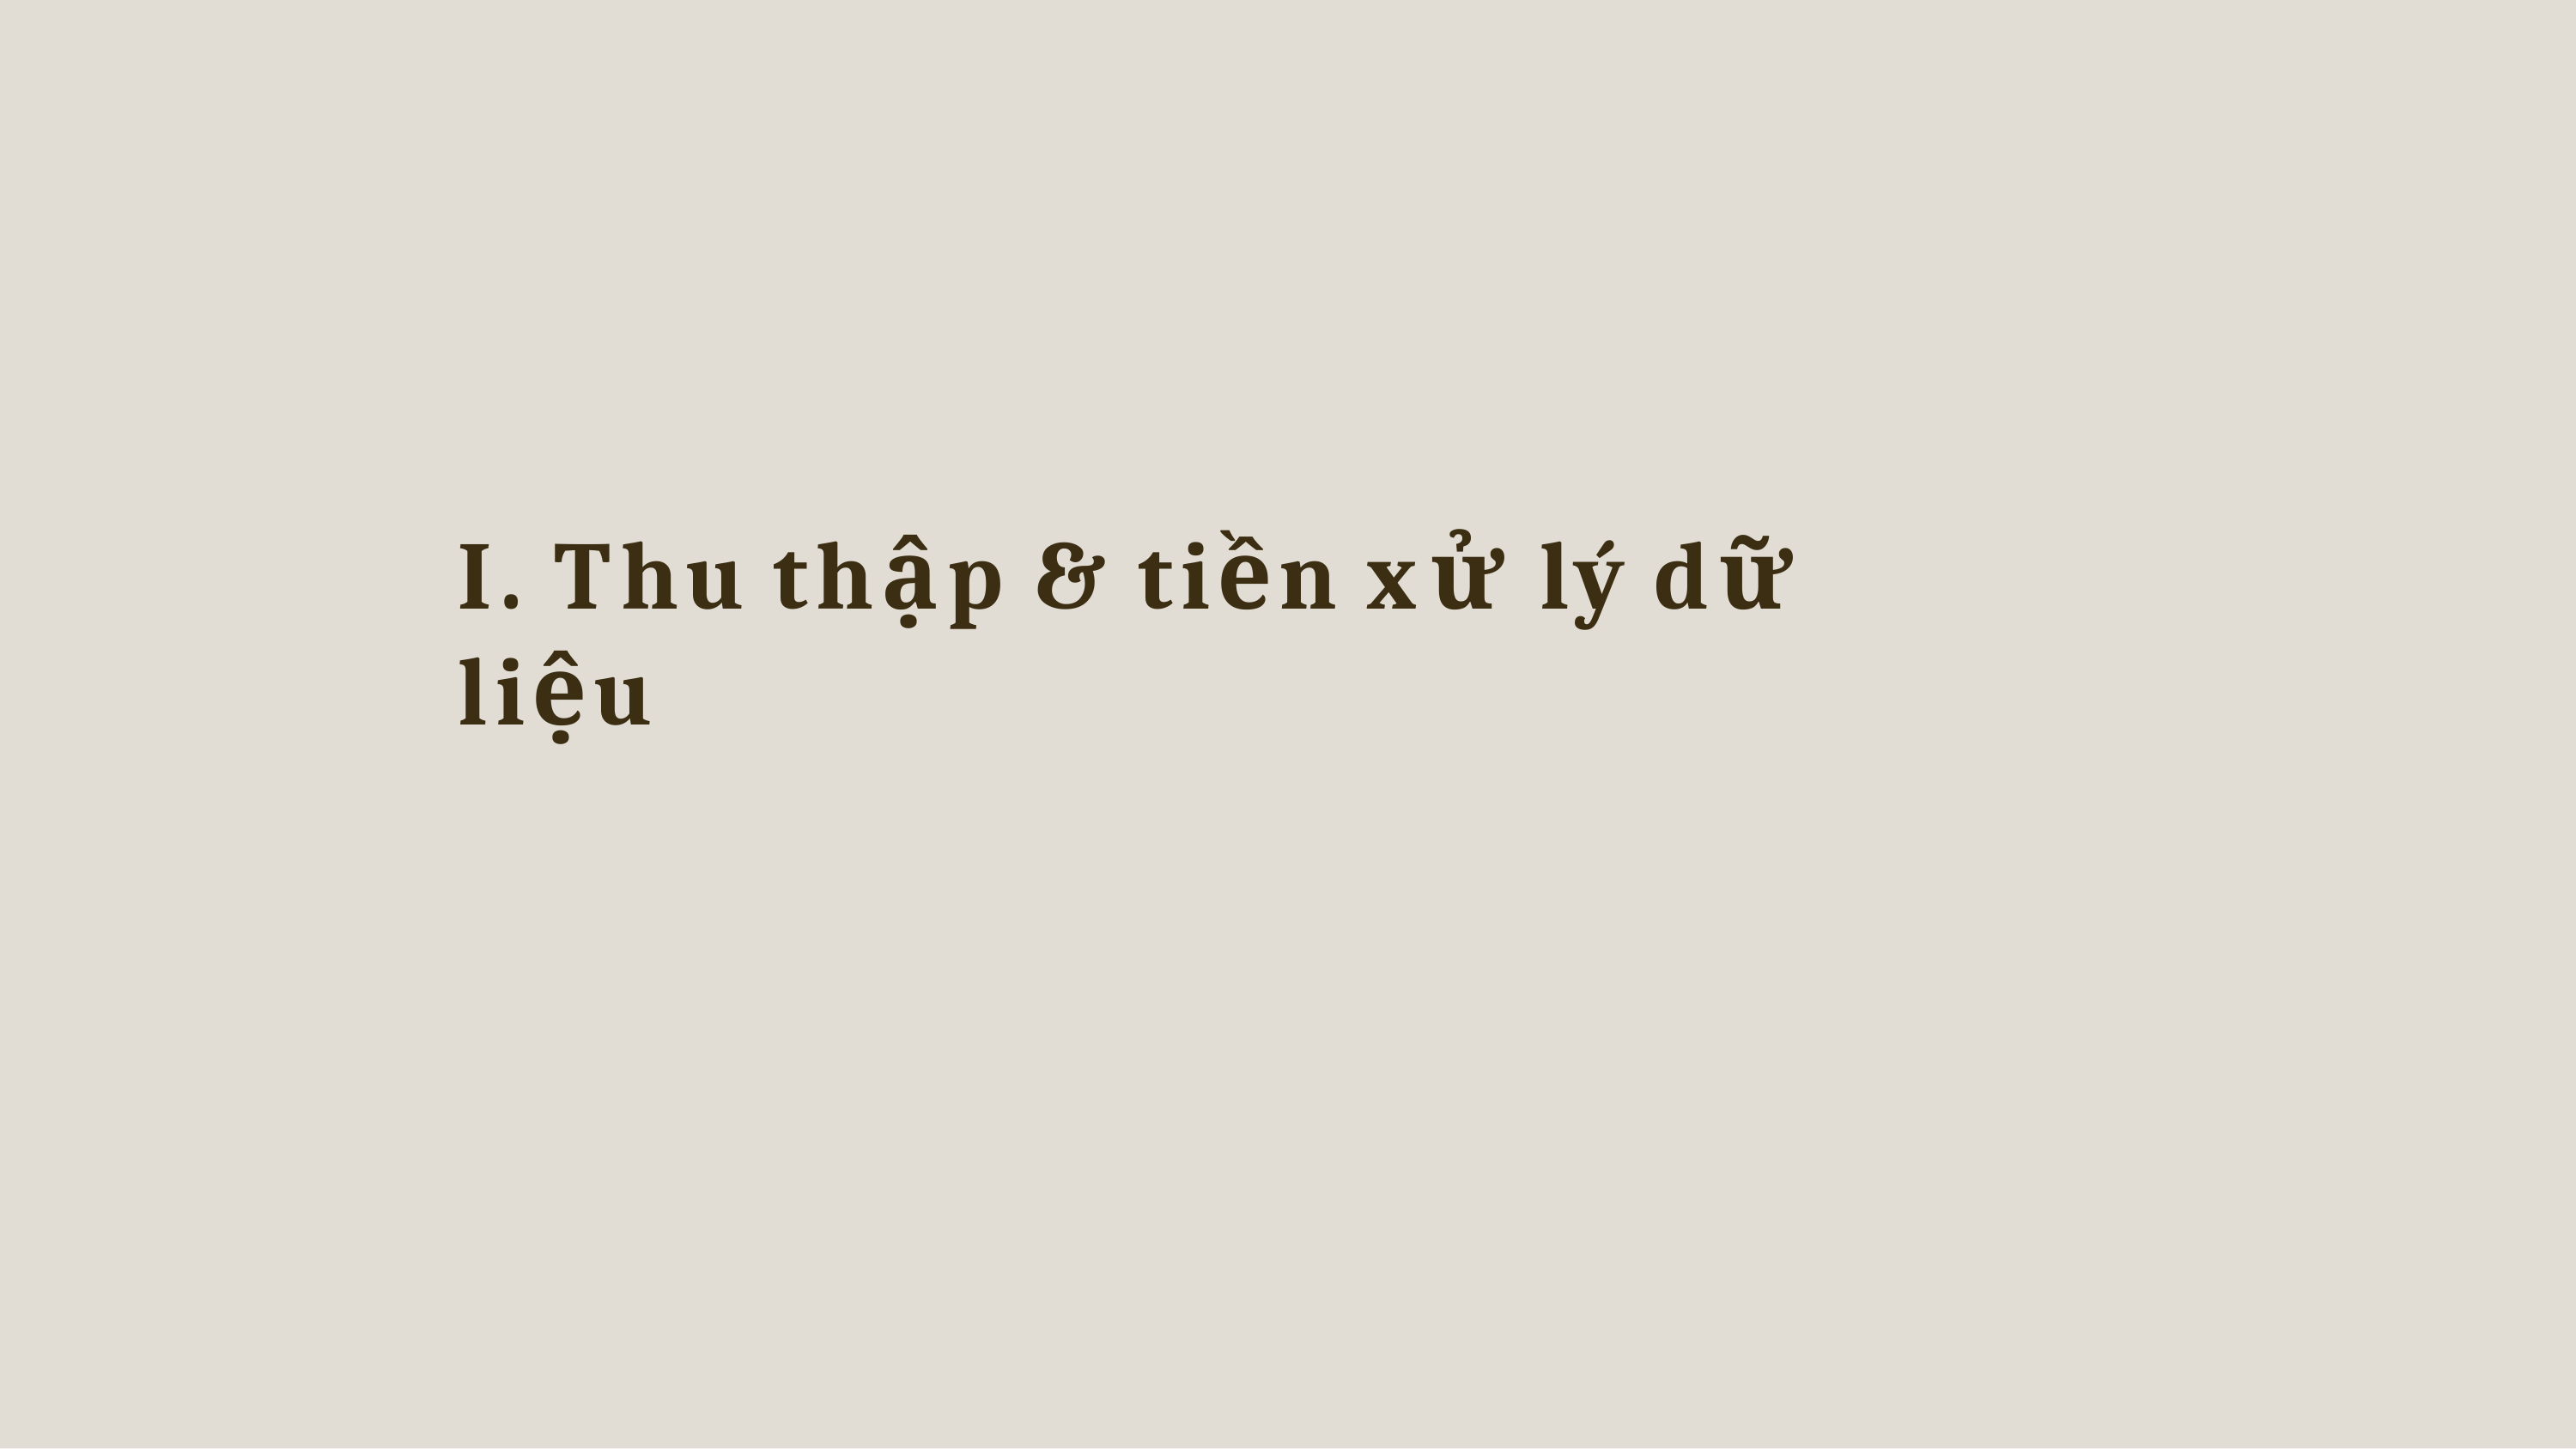

# I. Thu thập & tiền xử lý dữ liệu